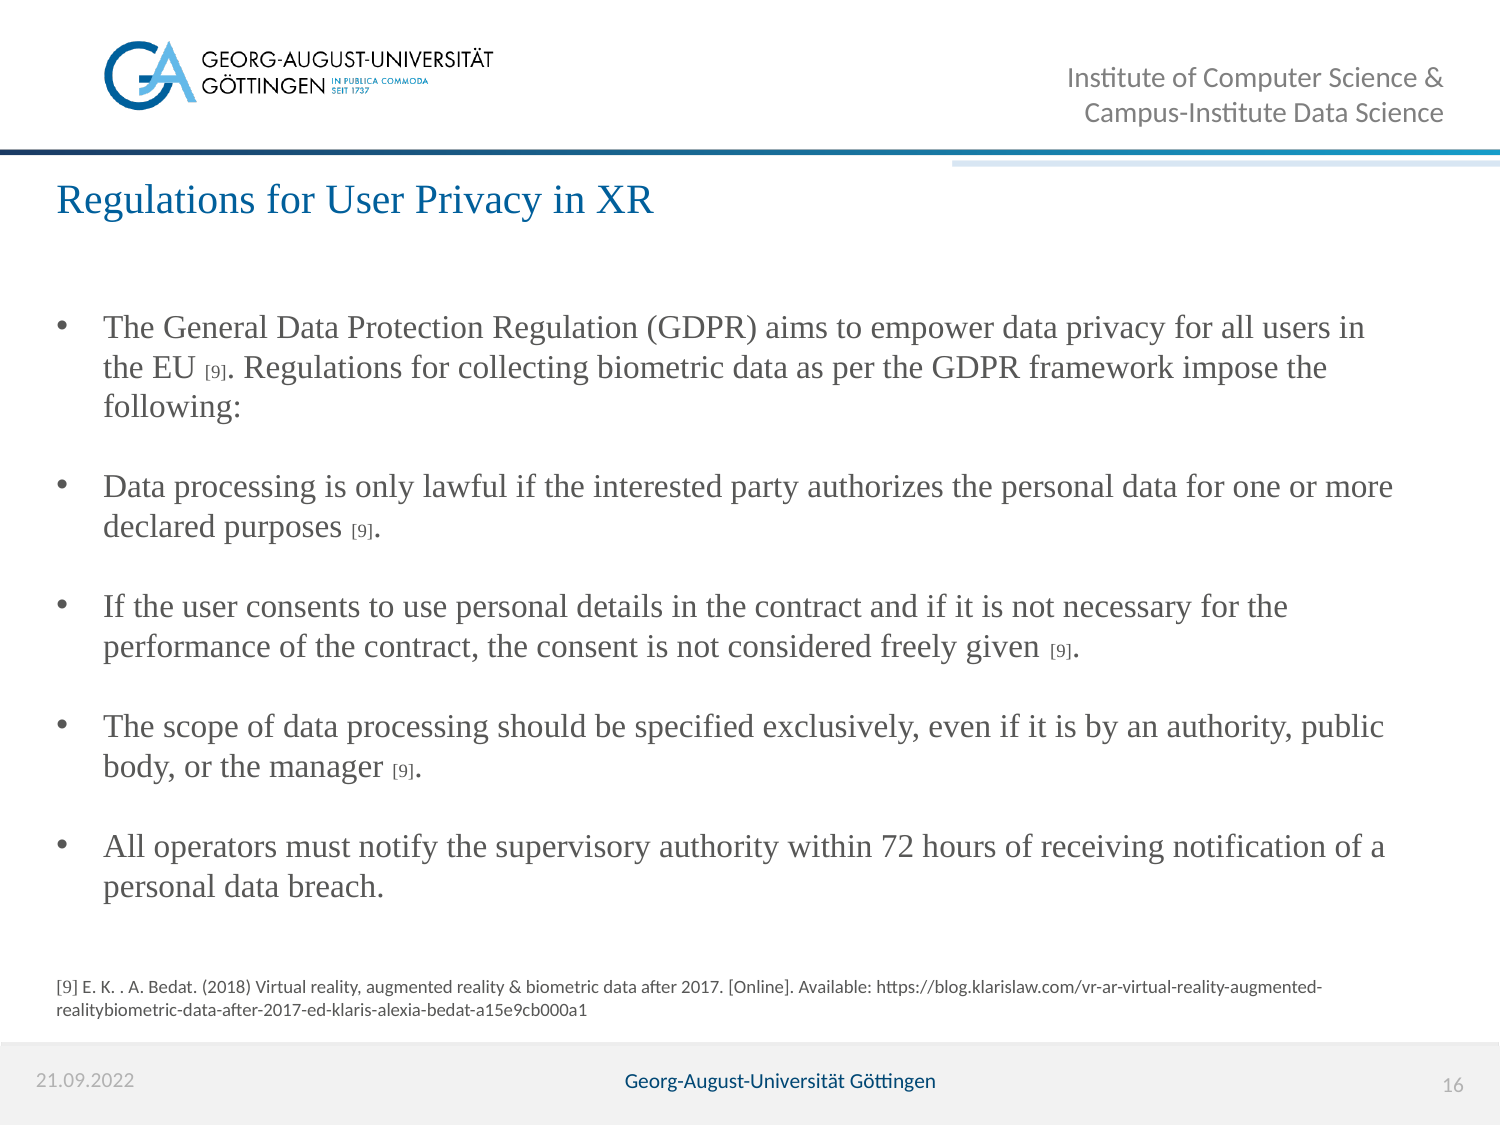

Institute of Computer Science & Campus-Institute Data Science
# Regulations for User Privacy in XR

The General Data Protection Regulation (GDPR) aims to empower data privacy for all users in the EU [9]. Regulations for collecting biometric data as per the GDPR framework impose the following:

Data processing is only lawful if the interested party authorizes the personal data for one or more declared purposes [9].

If the user consents to use personal details in the contract and if it is not necessary for the performance of the contract, the consent is not considered freely given [9].

The scope of data processing should be specified exclusively, even if it is by an authority, public body, or the manager [9].

All operators must notify the supervisory authority within 72 hours of receiving notification of a personal data breach.

[9] E. K. . A. Bedat. (2018) Virtual reality, augmented reality & biometric data after 2017. [Online]. Available: https://blog.klarislaw.com/vr-ar-virtual-reality-augmented-realitybiometric-data-after-2017-ed-klaris-alexia-bedat-a15e9cb000a1

21.09.2022
Georg-August-Universität Göttingen
16